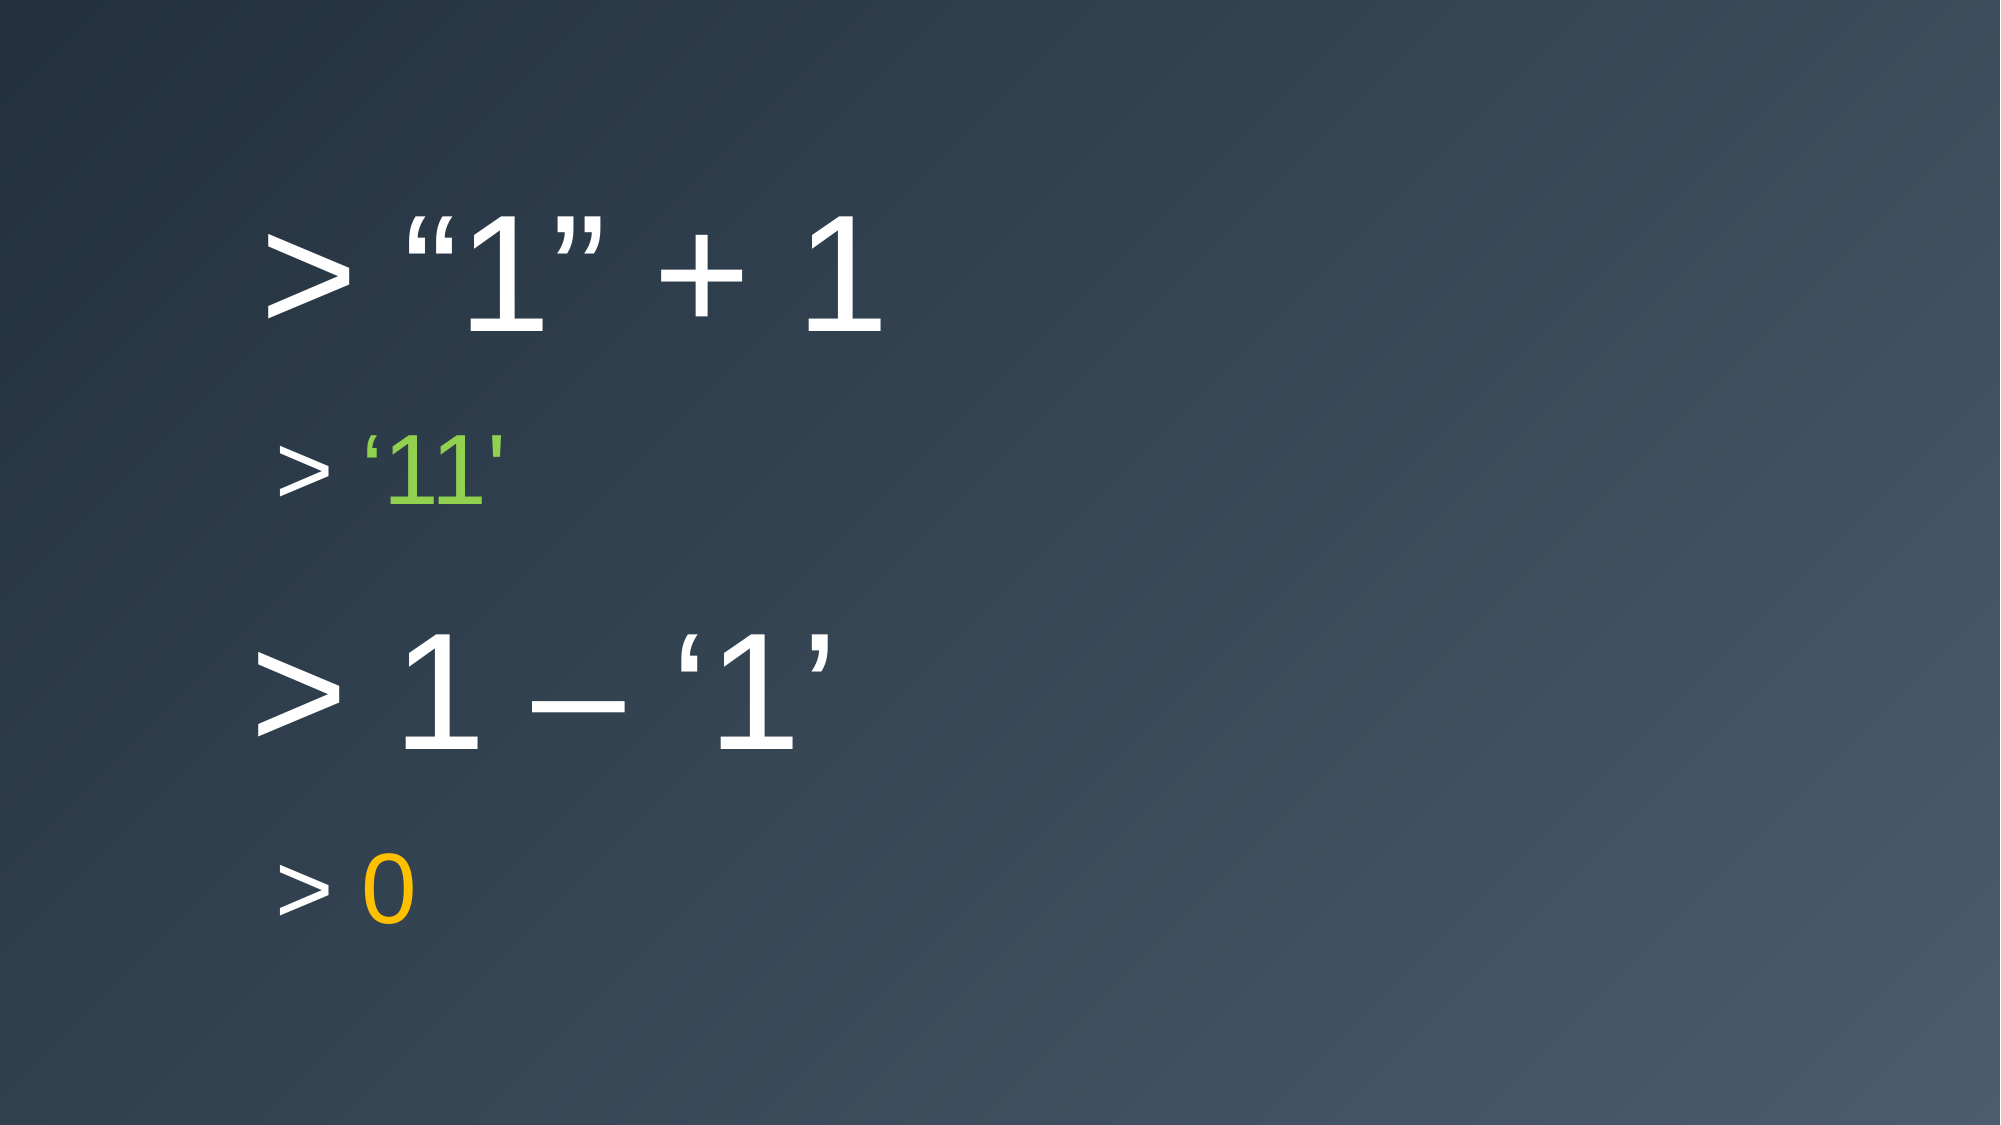

> “1” + 1
> ‘11'
> 1 – ‘1’
> 0